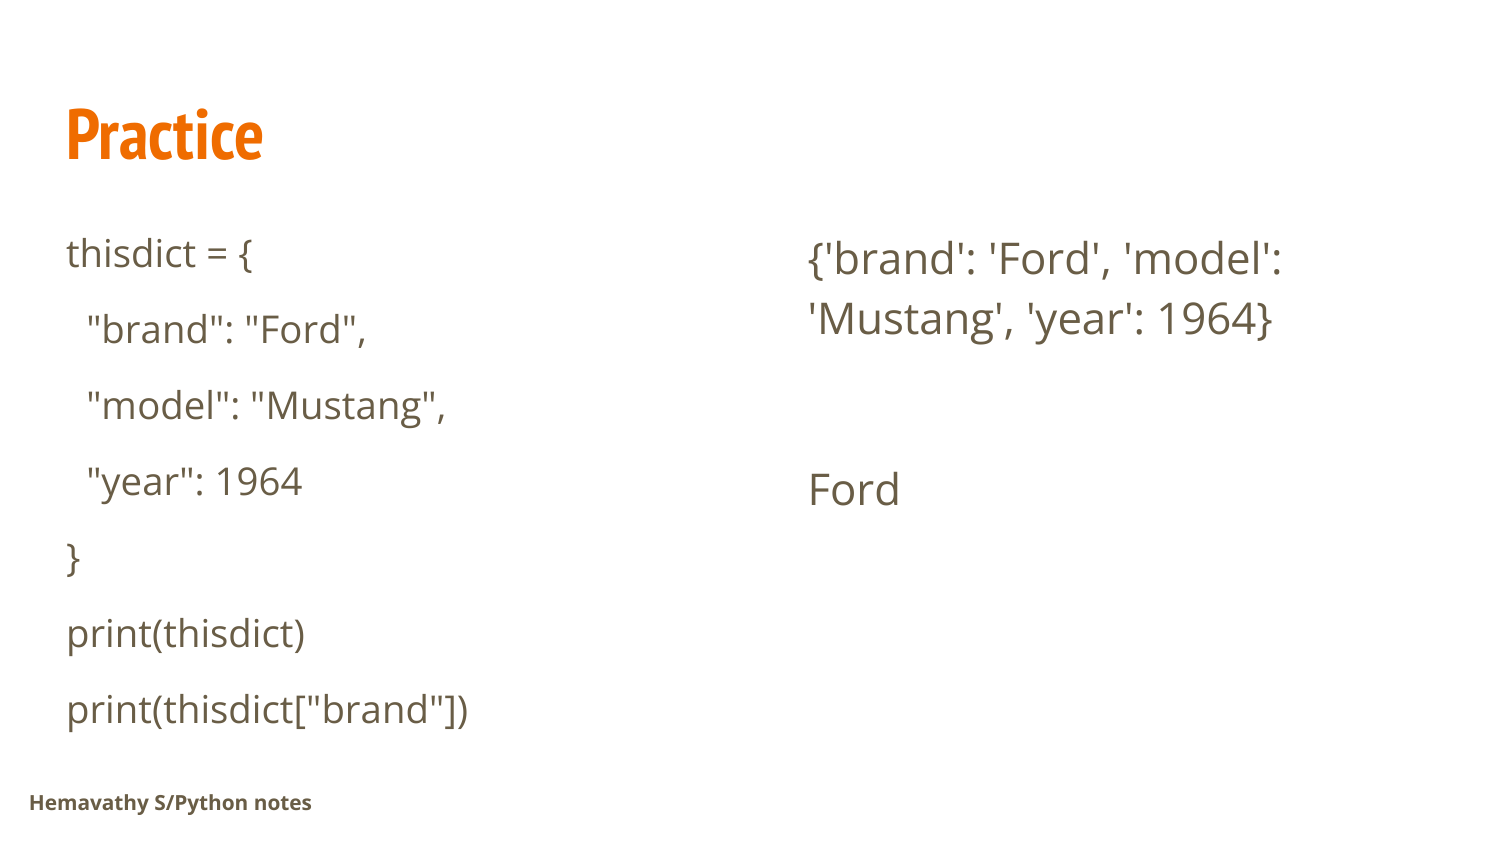

# Practice
thisdict = {
  "brand": "Ford",
  "model": "Mustang",
  "year": 1964
}
print(thisdict)
print(thisdict["brand"])
{'brand': 'Ford', 'model': 'Mustang', 'year': 1964}

Ford